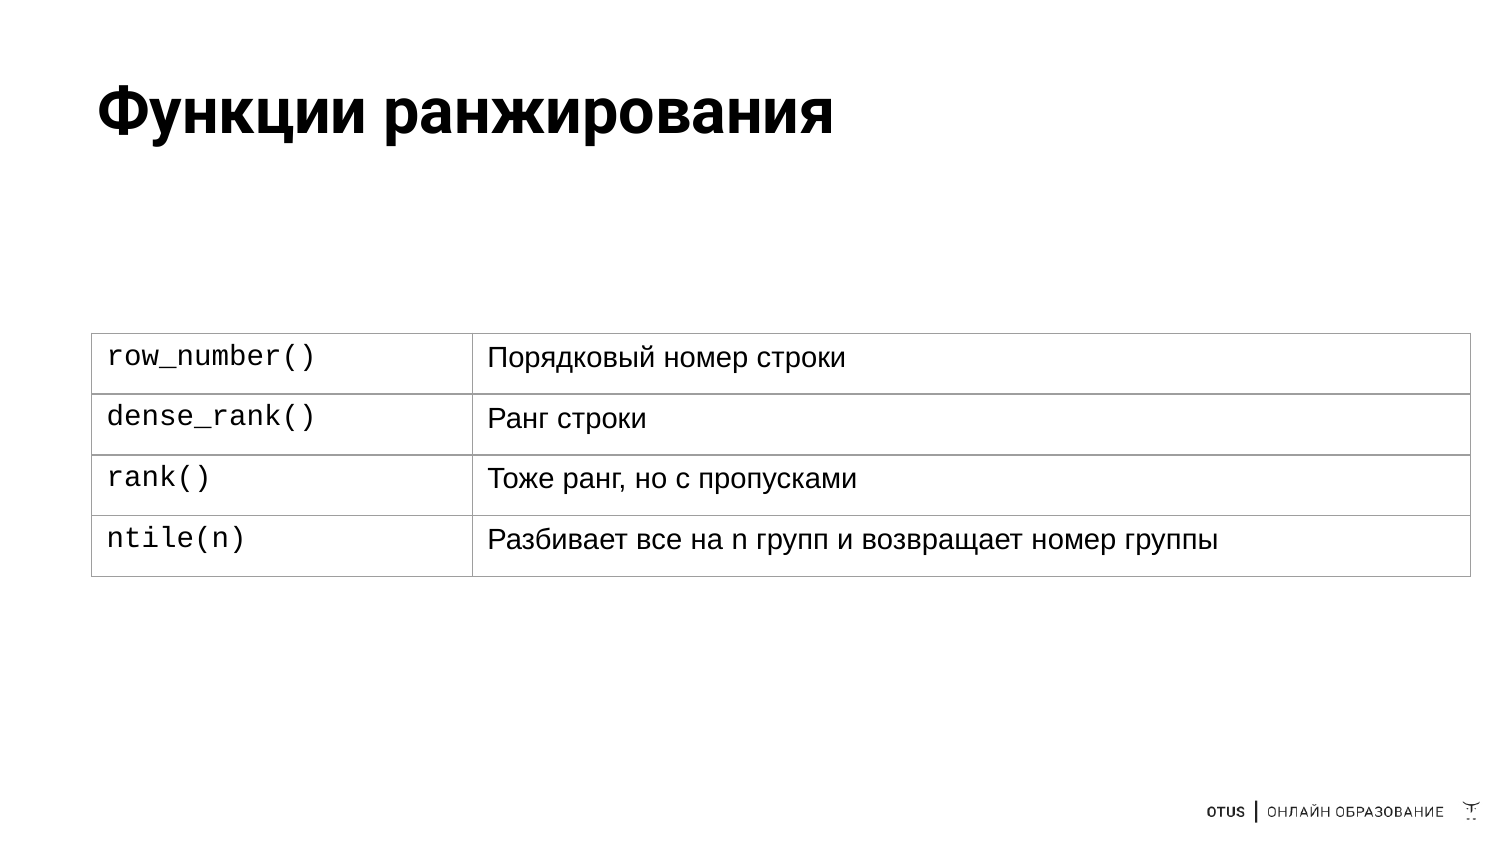

# Функции ранжирования
| row\_number() | Порядковый номер строки |
| --- | --- |
| dense\_rank() | Ранг строки |
| rank() | Тоже ранг, но с пропусками |
| ntile(n) | Разбивает все на n групп и возвращает номер группы |